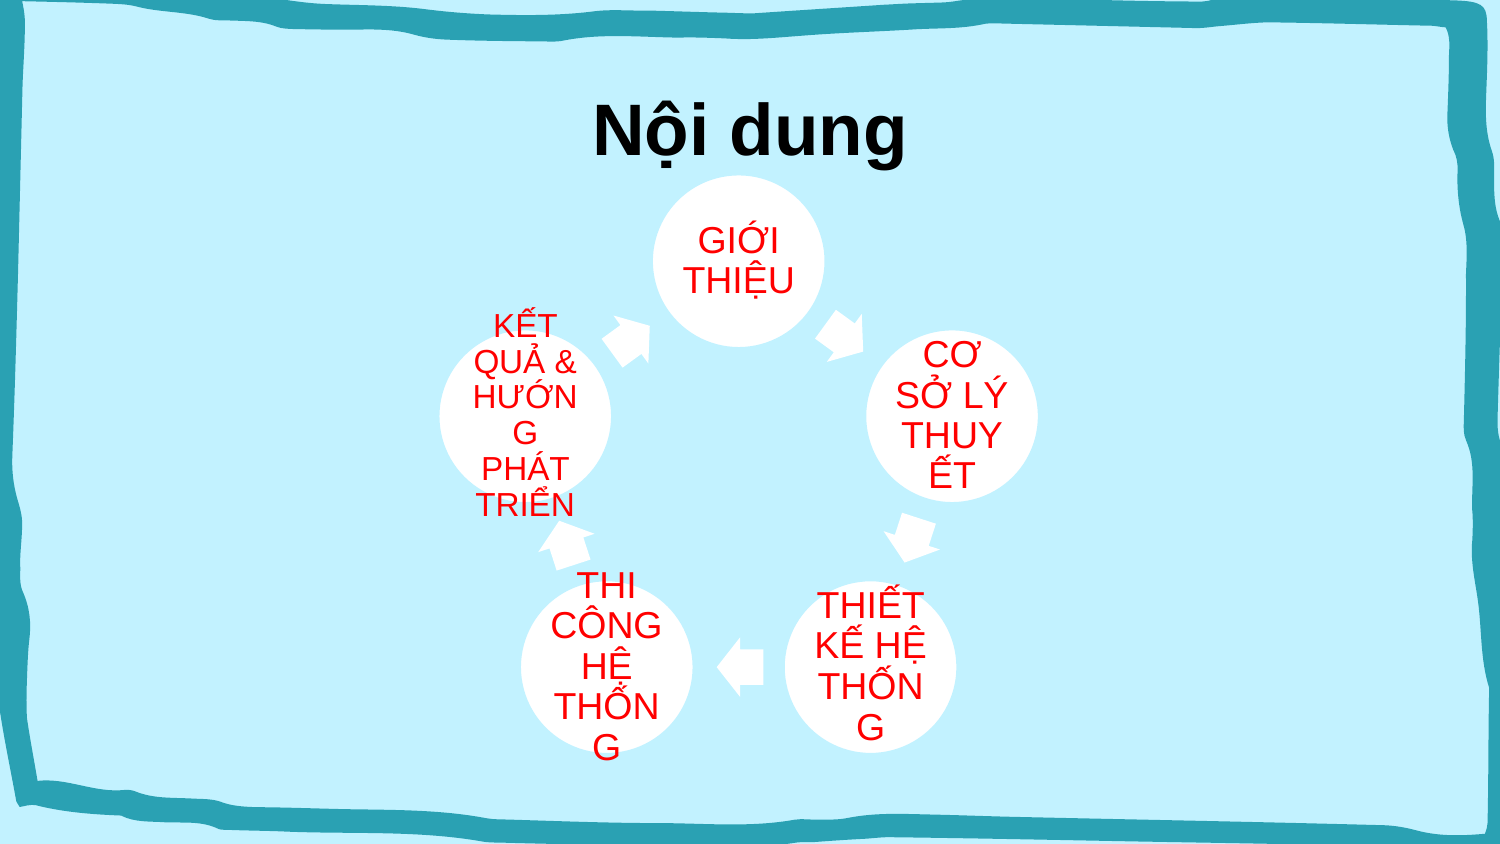

# Nội dung
GIỚI THIỆU

CƠ SỞ LÝ THUYẾT

THIẾT KẾ HỆ THỐNG

THI CÔNG HỆ THỐNG

KẾT QUẢ & HƯỚNG PHÁT TRIỂN